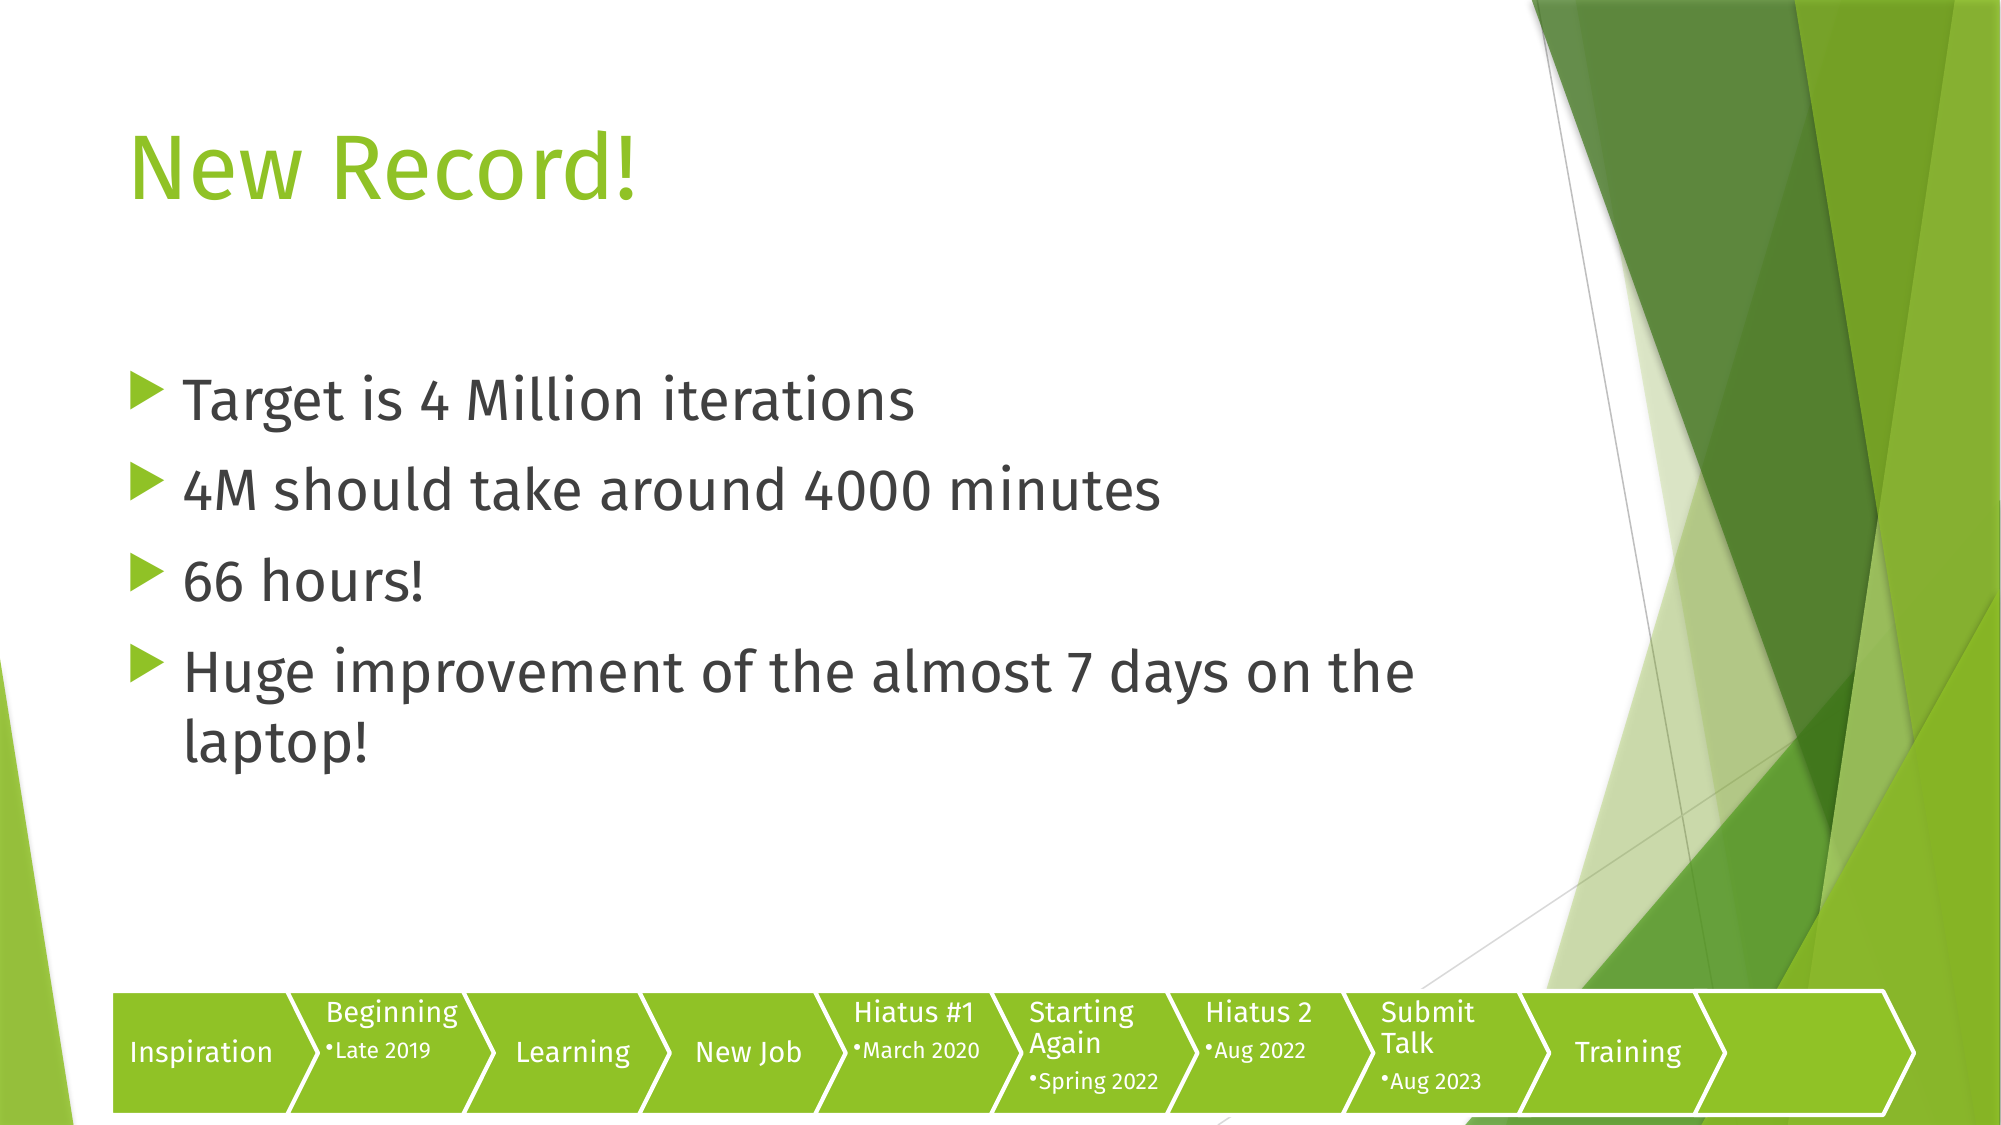

# New Record!
Target is 4 Million iterations
4M should take around 4000 minutes
66 hours!
Huge improvement of the almost 7 days on the laptop!
Inspiration
Beginning
Late 2019
Learning
New Job
Hiatus #1
March 2020
Starting Again
Spring 2022
Hiatus 2
Aug 2022
Submit Talk
Aug 2023
Training